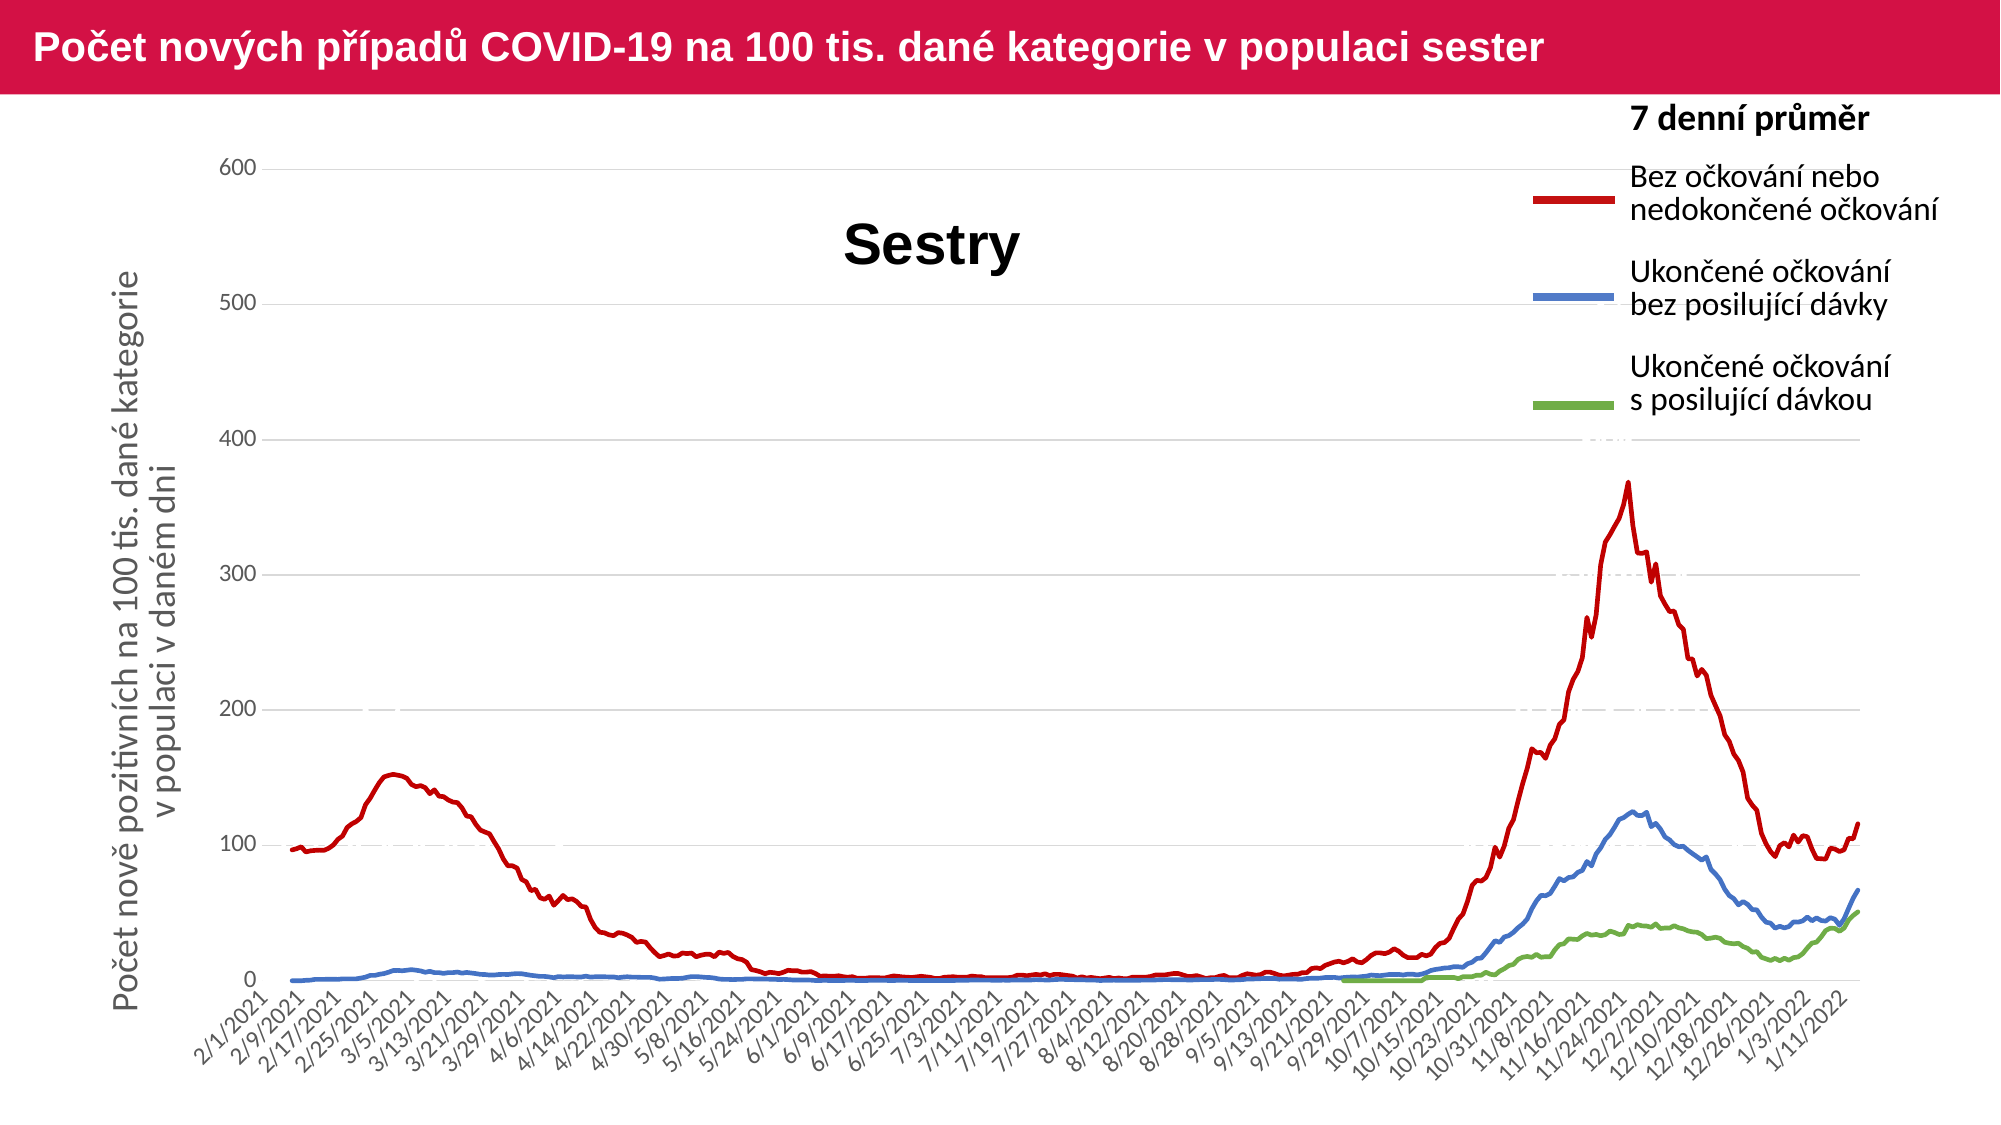

# Počet nových případů COVID-19 na 100 tis. dané kategorie v populaci sester
| 7 denní průměr |
| --- |
| Bez očkování nebo nedokončené očkování |
| Ukončené očkování bez posilující dávky |
| Ukončené očkování s posilující dávkou |

### Chart

| Category | Bez očkování | Ukončené očkování - bez posilující dávky | Ukončené očkování - s posilující dávkou |
|---|---|---|---|
| 44228 | 125.260551733586 | 0.0 | None |
| 44229 | 111.434347418766 | 0.0 | None |
| 44230 | 135.192898396572 | 0.0 | None |
| 44231 | 109.979103970245 | 0.0 | None |
| 44232 | 110.369738624391 | 0.0 | None |
| 44233 | 54.359862288348 | 0.0 | None |
| 44234 | 30.286204633789 | 0.0 | None |
| 44235 | 131.655491258687 | 0.0 | None |
| 44236 | 121.156892998788 | 0.0 | None |
| 44237 | 108.400513586899 | 1.943200256502 | None |
| 44238 | 116.066630843632 | 0.971609568411 | None |
| 44239 | 112.647435614259 | 3.886438273644 | None |
| 44240 | 55.350145017379 | 0.0 | None |
| 44241 | 29.956396800213 | 0.0 | None |
| 44242 | 142.150452038437 | 0.97162844928 | None |
| 44243 | 138.296376166143 | 0.0 | None |
| 44244 | 137.344433333734 | 0.971637889991 | None |
| 44245 | 133.22376612381 | 3.886551559964 | None |
| 44246 | 157.48233125064 | 3.886589323539 | None |
| 44247 | 73.257248611967 | 0.0 | None |
| 44248 | 42.54880218675 | 0.0 | None |
| 44249 | 162.423410099302 | 4.858331066112 | None |
| 44250 | 204.976063650461 | 4.858331066112 | None |
| 44251 | 170.615592063623 | 9.716756546664 | None |
| 44252 | 175.379521284058 | 3.886702618665 | None |
| 44253 | 195.76742258613 | 9.716850962939 | None |
| 44254 | 103.107546899613 | 3.886740385175 | None |
| 44255 | 50.156919505309 | 6.801861766735 | None |
| 44256 | 168.230533841892 | 13.602798289933 | None |
| 44257 | 200.57390489576 | 5.829317581221 | None |
| 44258 | 165.421085280477 | 7.771894885121 | None |
| 44259 | 164.132559423447 | 6.79987954499 | None |
| 44260 | 164.015829784672 | 12.627366417033 | None |
| 44261 | 91.823217726396 | 0.971260404627 | None |
| 44262 | 55.720374079484 | 2.913554828245 | None |
| 44263 | 157.551886077866 | 6.797832462563 | None |
| 44264 | 169.362221544095 | 10.681478316599 | None |
| 44265 | 185.63407075573 | 0.97096805515 | None |
| 44266 | 131.110117073622 | 6.796248470844 | None |
| 44267 | 161.578497630699 | 8.737355105527 | None |
| 44268 | 74.58164359297 | 4.853709204574 | None |
| 44269 | 45.059743004086 | 2.911999378773 | None |
| 44270 | 154.299340720998 | 9.705910899737 | None |
| 44271 | 142.381049238809 | 4.852625755796 | None |
| 44272 | 143.052520711175 | 4.852249017419 | None |
| 44273 | 127.897429419566 | 3.881497870028 | None |
| 44274 | 122.34651074107 | 5.821794859355 | None |
| 44275 | 44.493175064753 | 0.970223830637 | None |
| 44276 | 34.962256654747 | 1.940297059479 | None |
| 44277 | 145.381346454931 | 6.790512683707 | None |
| 44278 | 101.146325016857 | 4.849989815021 | None |
| 44279 | 104.977550954488 | 7.759456838021 | None |
| 44280 | 76.593386894382 | 4.849284245645 | None |
| 44281 | 87.257161672703 | 4.848908025912 | None |
| 44282 | 44.497181845149 | 3.878825491641 | None |
| 44283 | 23.096974296367 | 3.878524609238 | None |
| 44284 | 86.487924955092 | 5.817335660267 | None |
| 44285 | 88.847166110673 | 0.969480746112 | None |
| 44286 | 59.230678106649 | 3.877622242041 | None |
| 44287 | 83.849549950374 | 1.938566817551 | None |
| 44288 | 43.389971709738 | 1.938322575643 | None |
| 44289 | 36.47733194372 | 3.876119229427 | None |
| 44290 | 39.963858771198 | 0.968907750293 | None |
| 44291 | 38.605295944689 | 1.937571447947 | None |
| 44292 | 113.392746407753 | 6.780580417683 | None |
| 44293 | 85.922955749677 | 1.93706476576 | None |
| 44294 | 61.642221295574 | 2.905203218965 | None |
| 44295 | 47.875964424475 | 1.936558348503 | None |
| 44296 | 22.143489813994 | 2.904471918597 | None |
| 44297 | 14.773230905599 | 0.968026097983 | None |
| 44298 | 35.498757543485 | 5.80742576174 | None |
| 44299 | 49.199560988532 | 1.935546307945 | None |
| 44300 | 44.12723993707 | 3.870605653019 | None |
| 44301 | 37.097057617587 | 2.902589109485 | None |
| 44302 | 45.169779453642 | 1.934797329979 | None |
| 44303 | 11.819399574501 | 1.93455403693 | None |
| 44304 | 9.874592673052 | 0.96715540253 | None |
| 44305 | 51.45152672511 | 1.934048931437 | None |
| 44306 | 46.365359029149 | 4.834514566392 | None |
| 44307 | 34.757007626096 | 5.800632268917 | None |
| 44308 | 24.916426153941 | 0.966650555824 | None |
| 44309 | 19.008997592193 | 1.933058194716 | None |
| 44310 | 16.987662709956 | 0.966398330063 | None |
| 44311 | 6.387327542156 | 0.966276934969 | None |
| 44312 | 21.512778590482 | 1.932292471788 | None |
| 44313 | 21.77084013672 | 0.966024904122 | None |
| 44314 | 13.221392212599 | 0.0 | None |
| 44315 | 31.188041613758 | 1.931546009425 | None |
| 44316 | 27.099658995957 | 3.862607066639 | None |
| 44317 | 6.789480831032 | 1.931154347511 | None |
| 44318 | 6.805498843065 | 0.96562379297 | None |
| 44319 | 36.584808158412 | 2.897039225911 | None |
| 44320 | 18.412815319462 | 5.79435822654 | None |
| 44321 | 16.202203499675 | 3.863129327912 | None |
| 44322 | 11.651480903222 | 1.931657942011 | None |
| 44323 | 35.143620261468 | 1.93176988757 | None |
| 44324 | 11.729654913552 | 0.0 | None |
| 44325 | 7.050860204945 | 0.0 | None |
| 44326 | 23.587130861402 | 0.0 | None |
| 44327 | 42.622717908645 | 0.966080899614 | None |
| 44328 | 9.518596958808 | 1.932273803197 | None |
| 44329 | 16.734401147501 | 1.932367149758 | None |
| 44330 | 14.412336960438 | 0.966239588768 | None |
| 44331 | 0.0 | 0.96628627197 | None |
| 44332 | 2.405233788724 | 0.0 | None |
| 44333 | 9.64203929131 | 2.899166972689 | None |
| 44334 | 4.830217842824 | 0.966445028606 | None |
| 44335 | 4.845665552163 | 0.966491731663 | None |
| 44336 | 9.729282708632 | 1.933095562579 | None |
| 44337 | 4.883885619398 | 0.966594494277 | None |
| 44338 | 7.328691828508 | 0.0 | None |
| 44339 | 0.0 | 0.0 | None |
| 44340 | 4.899439014232 | 0.966744006187 | None |
| 44341 | 12.27295041728 | 1.933600170156 | None |
| 44342 | 14.78415138971 | 0.0 | None |
| 44343 | 7.416747014759 | 0.0 | None |
| 44344 | 4.964134130904 | 0.9669496606 | None |
| 44345 | 0.0 | 0.0 | None |
| 44346 | 0.0 | 0.0 | None |
| 44347 | 7.504314981114 | 0.0 | None |
| 44348 | 2.518193951298 | 0.0 | None |
| 44349 | 0.0 | 0.0 | None |
| 44350 | 10.23593837965 | 0.967146048724 | None |
| 44351 | 2.582978173834 | 0.0 | None |
| 44352 | 0.0 | 0.0 | None |
| 44353 | 2.5894660521 | 0.0 | None |
| 44354 | 2.607901942886 | 0.0 | None |
| 44355 | 0.0 | 0.967220884233 | None |
| 44356 | 2.644872913856 | 0.0 | None |
| 44357 | 2.671154205732 | 0.0 | None |
| 44358 | None | None | None |
| 44359 | 2.709733362237 | 0.0 | None |
| 44360 | 2.716284123319 | 0.967295731323 | None |
| 44361 | 2.733136547501 | 0.0 | None |
| 44362 | None | None | None |
| 44363 | 0.0 | 0.0 | None |
| 44364 | 5.586280096084 | 0.0 | None |
| 44365 | 8.457374830852 | 0.0 | None |
| 44366 | 0.0 | 0.967379948148 | None |
| 44367 | 0.0 | 0.0 | None |
| 44368 | None | None | None |
| 44369 | 0.0 | 0.0 | None |
| 44370 | 5.764353239566 | 0.0 | None |
| 44371 | 2.902504861695 | 0.0 | None |
| 44372 | None | None | None |
| 44373 | 0.0 | 0.0 | None |
| 44374 | 2.93918819622 | 0.0 | None |
| 44375 | 0.0 | 0.967510981249 | None |
| 44376 | 5.946717411988 | 0.0 | None |
| 44377 | None | None | None |
| 44378 | 3.012592637223 | 0.0 | None |
| 44379 | 3.034072635698 | 0.967286374804 | None |
| 44380 | None | None | None |
| 44381 | 3.046272885125 | 0.0 | None |
| 44382 | 6.123886218194 | 1.933787128712 | None |
| 44383 | 0.0 | 0.0 | None |
| 44384 | 0.0 | 0.0 | None |
| 44385 | 0.0 | 0.0 | None |
| 44386 | 3.144456323501 | 0.0 | None |
| 44387 | 3.148912050886 | 0.0 | None |
| 44388 | None | None | None |
| 44389 | 3.172085646312 | 0.96596891512 | None |
| 44390 | 6.387531538436 | 0.965838299351 | None |
| 44391 | 3.218228043639 | 1.931415437803 | None |
| 44392 | 9.729519361743 | 0.0 | None |
| 44393 | 0.0 | 0.0 | None |
| 44394 | 0.0 | 0.0 | None |
| 44395 | 6.546644844517 | 0.0 | None |
| 44396 | 6.552865240326 | 2.895138098087 | None |
| 44397 | 3.280409395092 | 0.0 | None |
| 44398 | 9.903277985013 | 0.964785335262 | None |
| 44399 | 0.0 | 0.0 | None |
| 44400 | 6.674899042151 | 1.929049557283 | None |
| 44401 | 0.0 | 0.96438525262 | None |
| 44402 | 3.348625389277 | 0.0 | None |
| 44403 | 3.367456896551 | 1.928249824047 | None |
| 44404 | 0.0 | 0.0 | None |
| 44405 | 0.0 | 0.0 | None |
| 44406 | 6.854949273375 | 0.0 | None |
| 44407 | 0.0 | 0.963604652283 | None |
| 44408 | 3.453754230848 | 0.0 | None |
| 44409 | 0.0 | 0.0 | None |
| 44410 | 0.0 | 0.0 | None |
| 44411 | 3.505819660636 | 0.963604652283 | None |
| 44412 | 3.529079616036 | 0.0 | None |
| 44413 | 0.0 | 0.963697514624 | None |
| 44414 | 3.577433549171 | 0.0 | None |
| 44415 | 0.0 | 0.0 | None |
| 44416 | 0.0 | 0.0 | None |
| 44417 | 7.226216714239 | 0.0 | None |
| 44418 | 3.635306092773 | 0.963929748799 | None |
| 44419 | 3.656440820505 | 0.963976209067 | None |
| 44420 | 0.0 | 0.964022673813 | None |
| 44421 | 7.386615452799 | 0.0 | None |
| 44422 | 7.404664938911 | 0.964115616744 | None |
| 44423 | 0.0 | 0.964162094931 | None |
| 44424 | 7.445461990916 | 0.964199280707 | None |
| 44425 | 7.483349547257 | 0.964245766961 | None |
| 44426 | 7.521907555756 | 0.0 | None |
| 44427 | 0.0 | 0.964338752917 | None |
| 44428 | 0.0 | 0.0 | None |
| 44429 | 0.0 | 0.0 | None |
| 44430 | 0.0 | 0.964478265482 | None |
| 44431 | 11.520294919549 | 1.929049557283 | None |
| 44432 | 0.0 | 1.929142592574 | None |
| 44433 | 0.0 | 0.0 | None |
| 44434 | 3.904114937143 | 0.964664345041 | None |
| 44435 | 0.0 | 0.96471087615 | None |
| 44436 | 7.865035982539 | 0.0 | None |
| 44437 | 3.938403371273 | 0.0 | None |
| 44438 | 0.0 | 0.0 | None |
| 44439 | 0.0 | 1.929775470623 | None |
| 44440 | 0.0 | 0.964776027245 | None |
| 44441 | 16.091399147155 | 1.929328690082 | None |
| 44442 | 8.09421668218 | 3.858210754762 | None |
| 44443 | 4.049074786411 | 0.0 | None |
| 44444 | 0.0 | 0.964320154291 | None |
| 44445 | 4.069838427414 | 0.964208577599 | None |
| 44446 | 12.265925259628 | 2.892291080174 | None |
| 44447 | 0.0 | 0.963976209067 | None |
| 44448 | 8.242664029014 | 1.927729423898 | None |
| 44449 | 0.0 | 0.0 | None |
| 44450 | 0.0 | 0.963641795071 | None |
| 44451 | 4.137873960359 | 0.963521091476 | None |
| 44452 | 8.293593199253 | 0.963409699608 | None |
| 44453 | 12.468827930174 | 1.926596666987 | None |
| 44454 | 8.327781479013 | 0.963196270504 | 0.0 |
| 44455 | 8.344459279038 | 5.778398420571 | None |
| 44456 | 20.907380305247 | 0.962964389576 | 0.0 |
| 44457 | 4.181476061049 | 0.962843855611 | None |
| 44458 | 0.0 | 1.925465240538 | None |
| 44459 | 25.137207256273 | 3.853044868707 | 0.0 |
| 44460 | 20.973154362416 | 1.928138286077 | 0.0 |
| 44461 | 16.802486768041 | 1.929514823497 | 0.0 |
| 44462 | 12.61458245732 | 1.932311140739 | 0.0 |
| 44463 | 12.637964445193 | 3.86895837968 | 0.0 |
| 44464 | 12.635835228708 | 2.901887193971 | 0.0 |
| 44465 | 12.632642748863 | 2.902280224829 | 0.0 |
| 44466 | 8.431347750937 | 2.907258455276 | 0.0 |
| 44467 | 16.894032183131 | 4.845477715647 | 0.0 |
| 44468 | 33.826638477801 | 3.886476035017 | 0.0 |
| 44469 | 33.883947479881 | 7.795067670931 | 0.0 |
| 44470 | 25.457168314311 | 1.959113305318 | 0.0 |
| 44471 | 12.732906073596 | 1.959420403444 | 0.0 |
| 44472 | 8.490045421743 | 5.879355622623 | 0.0 |
| 44473 | 17.011865776379 | 5.901910251618 | 0.0 |
| 44474 | 34.077355597205 | 4.938661820193 | 0.0 |
| 44475 | 21.332878231931 | 3.971839656833 | 0.0 |
| 44476 | 12.822156686754 | 4.989273062914 | 0.0 |
| 44477 | 12.84686536485 | 6.047228857376 | 0.0 |
| 44478 | 12.850717498393 | 2.017573061364 | 0.0 |
| 44479 | 8.568246080027 | 2.018530106376 | 0.0 |
| 44480 | 34.325924654595 | 10.140856496739 | 0.0 |
| 44481 | 25.746652935118 | 12.233164107896 | 16.874789065136 |
| 44482 | 30.095876864869 | 15.378148675941 | 0.0 |
| 44483 | 47.340333964537 | 10.324392409506 | 0.0 |
| 44484 | 34.470872113064 | 9.379005616982 | 0.0 |
| 44485 | 17.239893112662 | 6.26004215095 | 0.0 |
| 44486 | 30.175015087507 | 3.131916315196 | 0.0 |
| 44487 | 86.318515321536 | 15.747204871135 | 0.0 |
| 44488 | 73.469034962617 | 11.620413898015 | 10.68376068376 |
| 44489 | 56.252704456945 | 12.775471095496 | 9.909820632246 |
| 44490 | 112.66140913424 | 29.020088350046 | 0.0 |
| 44491 | 117.21293683525 | 17.417809710428 | 0.0 |
| 44492 | 43.423509488036 | 25.083156115382 | 8.112932013629 |
| 44493 | 26.056368610761 | 5.458634468001 | 0.0 |
| 44494 | 104.356900600052 | 42.91987190069 | 15.203344735841 |
| 44495 | 126.229650909724 | 43.316488032431 | 0.0 |
| 44496 | 161.241120843683 | 43.879881636832 | 6.603711285742 |
| 44497 | 61.100685200541 | 20.285804444845 | 19.620667102681 |
| 44498 | 174.947515745276 | 45.513506132944 | 12.394645513138 |
| 44499 | 135.619914253215 | 31.907013845364 | 24.589660047949 |
| 44500 | 70.003500175008 | 22.822192299792 | 6.101653548111 |
| 44501 | 201.489268506351 | 66.701167270427 | 41.01482392922 |
| 44502 | 214.770984001753 | 61.50061500615 | 11.208877430925 |
| 44503 | 241.365690964146 | 70.357297810715 | 10.671789125446 |
| 44504 | 162.644511846674 | 73.734034203077 | 15.050418903326 |
| 44505 | 154.225786551511 | 85.975151970162 | 27.990296697144 |
| 44506 | 136.672251124239 | 60.689186400767 | 9.246417013407 |
| 44507 | 39.698292973402 | 20.662161505177 | 9.199632014719 |
| 44508 | 269.506052840858 | 78.479460453709 | 40.062319163142 |
| 44509 | 248.116969428444 | 99.007450310635 | 47.389281406169 |
| 44510 | 315.51348709061 | 110.074300152603 | 37.395603939003 |
| 44511 | 186.791194129419 | 61.963353102593 | 20.053744034011 |
| 44512 | 298.840321141837 | 102.985285977265 | 53.171287504747 |
| 44513 | 200.883889112093 | 64.485342481653 | 7.554867223208 |
| 44514 | 80.410989501898 | 43.914031824757 | 7.52303930788 |
| 44515 | 340.532305762165 | 88.567037432597 | 58.758721997796 |
| 44516 | 458.159277725373 | 145.06514743894 | 60.326472675656 |
| 44517 | 211.721248704896 | 87.221979938944 | 28.230644364457 |
| 44518 | 302.98919187808 | 124.175501375277 | 24.045067326188 |
| 44519 | 558.73535023167 | 134.27734375 | 46.23971991941 |
| 44520 | 318.239679941807 | 108.782855821922 | 13.130683123789 |
| 44521 | 118.278591574924 | 68.06703241352 | 26.190008511752 |
| 44522 | 383.491599707815 | 126.319836333429 | 51.329761637419 |
| 44523 | 498.810177558118 | 185.904550499445 | 50.123742990507 |
| 44524 | 284.756349607311 | 96.684695793515 | 30.642887785744 |
| 44525 | 419.374164708051 | 141.71130572797 | 68.794305027966 |
| 44526 | 333.441393044042 | 148.800924588269 | 37.379952843751 |
| 44527 | 176.162440313383 | 88.378899175613 | 25.731930466605 |
| 44528 | 115.993133206514 | 66.822586034079 | 19.910686349802 |
| 44529 | 391.334730957372 | 143.697121658675 | 50.284948038887 |
| 44530 | 341.888347695766 | 111.228106601017 | 43.757691781758 |
| 44531 | 379.88931619923 | 113.913994933824 | 48.300104650226 |
| 44532 | 254.524886877828 | 112.381733412304 | 44.587824900988 |
| 44533 | 289.277754066486 | 107.401354190987 | 40.282987990634 |
| 44534 | 137.813049470132 | 73.399653303765 | 25.049472708599 |
| 44535 | 118.962645729241 | 42.266750156543 | 32.448083067092 |
| 44536 | 320.543488661372 | 132.886160855533 | 39.290801041206 |
| 44537 | 317.68953068592 | 113.736483780536 | 38.55514590713 |
| 44538 | 227.591884170258 | 92.616664500194 | 37.761676618441 |
| 44539 | 253.287871407696 | 95.471679478527 | 39.393798952588 |
| 44540 | 201.315918688009 | 90.866258329407 | 38.230597971529 |
| 44541 | 172.117039586919 | 55.787534021943 | 13.413216489314 |
| 44542 | 88.639385433594 | 59.346174715138 | 11.136105481191 |
| 44543 | 217.52026893415 | 68.517788930951 | 41.771094402673 |
| 44544 | 263.314785373608 | 90.02925950934 | 43.387712599791 |
| 44545 | 174.755342520471 | 62.991023779111 | 32.124041632757 |
| 44546 | 155.669378326805 | 46.102560465281 | 18.971332209106 |
| 44547 | 166.616176916086 | 57.70756690471 | 33.075619134245 |
| 44548 | 106.22692093682 | 39.797395079594 | 10.301631778473 |
| 44549 | 55.730063836254 | 27.195590688229 | 14.388489208633 |
| 44550 | 157.937640105971 | 86.012847025236 | 24.413565804732 |
| 44551 | 128.034415650926 | 75.711410263512 | 34.251405315012 |
| 44552 | 138.660640920295 | 35.357388763794 | 11.990647295109 |
| 44553 | 129.125561696193 | 44.7744487146 | 21.928075911011 |
| 44554 | 46.848159908385 | 20.525834561773 | 3.986763943706 |
| 44555 | 52.189342936172 | 13.064332505925 | 1.993381971853 |
| 44556 | 15.683814303638 | 22.403524821238 | 5.979192410411 |
| 44557 | 131.392232091238 | 60.192238963188 | 35.598449489755 |
| 44558 | 184.940554821664 | 85.358219996585 | 21.569473312678 |
| 44559 | 154.222505849819 | 26.817868362577 | 25.241248082635 |
| 44560 | 107.112253641816 | 52.139657036922 | 11.557798624621 |
| 44561 | 107.973870323381 | 44.491730341425 | 17.310022503029 |
| 44562 | 16.257519102584 | 11.615076369127 | 5.769674590353 |
| 44563 | 48.889130316692 | 29.094012452237 | 23.049441051054 |
| 44564 | 125.79304309779 | 80.274106705824 | 64.749571510188 |
| 44565 | 121.145374449339 | 65.368539904522 | 47.11025684512 |
| 44566 | 105.368234250221 | 42.082481664061 | 29.8429514679 |
| 44567 | 105.796536555487 | 38.62652218992 | 38.679019394765 |
| 44568 | 106.003124302611 | 41.622442821169 | 50.544253298915 |
| 44569 | 72.670356084744 | 29.24587424274 | 18.004068919575 |
| 44570 | 44.807886187969 | 20.944601528955 | 21.569543804148 |
| 44571 | 112.58725512272 | 48.636075280186 | 49.950941040049 |
| 44572 | 130.230451276824 | 98.347337138947 | 63.673989175421 |
| 44573 | 165.232750270639 | 97.436341590161 | 71.813914383801 |
| 44574 | 102.927721866422 | 91.984231274638 | 62.519537355423 |
| 44575 | 183.454680960843 | 82.183869749672 | 68.74387749841 |
Sestry